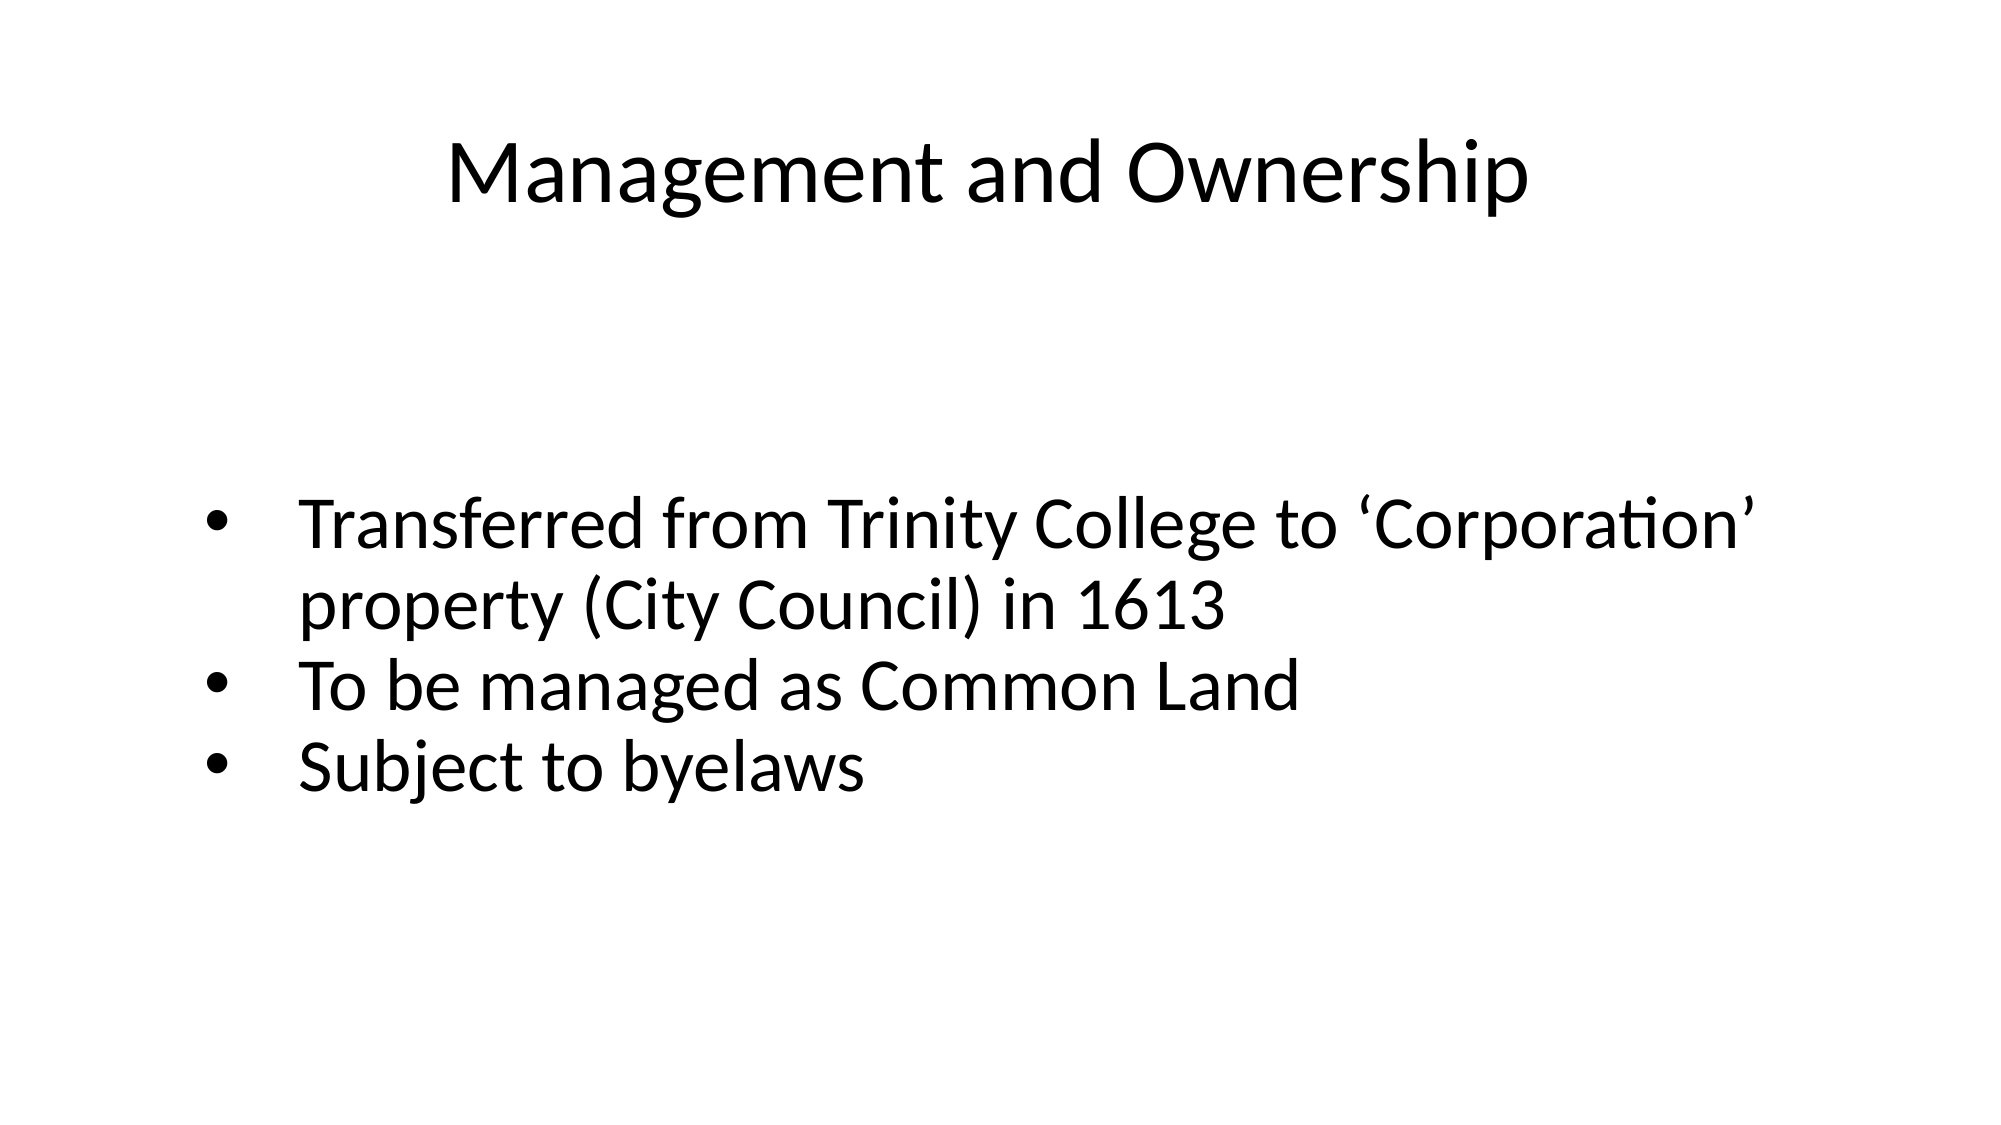

# Management and Ownership
Transferred from Trinity College to ‘Corporation’ property (City Council) in 1613
To be managed as Common Land
Subject to byelaws